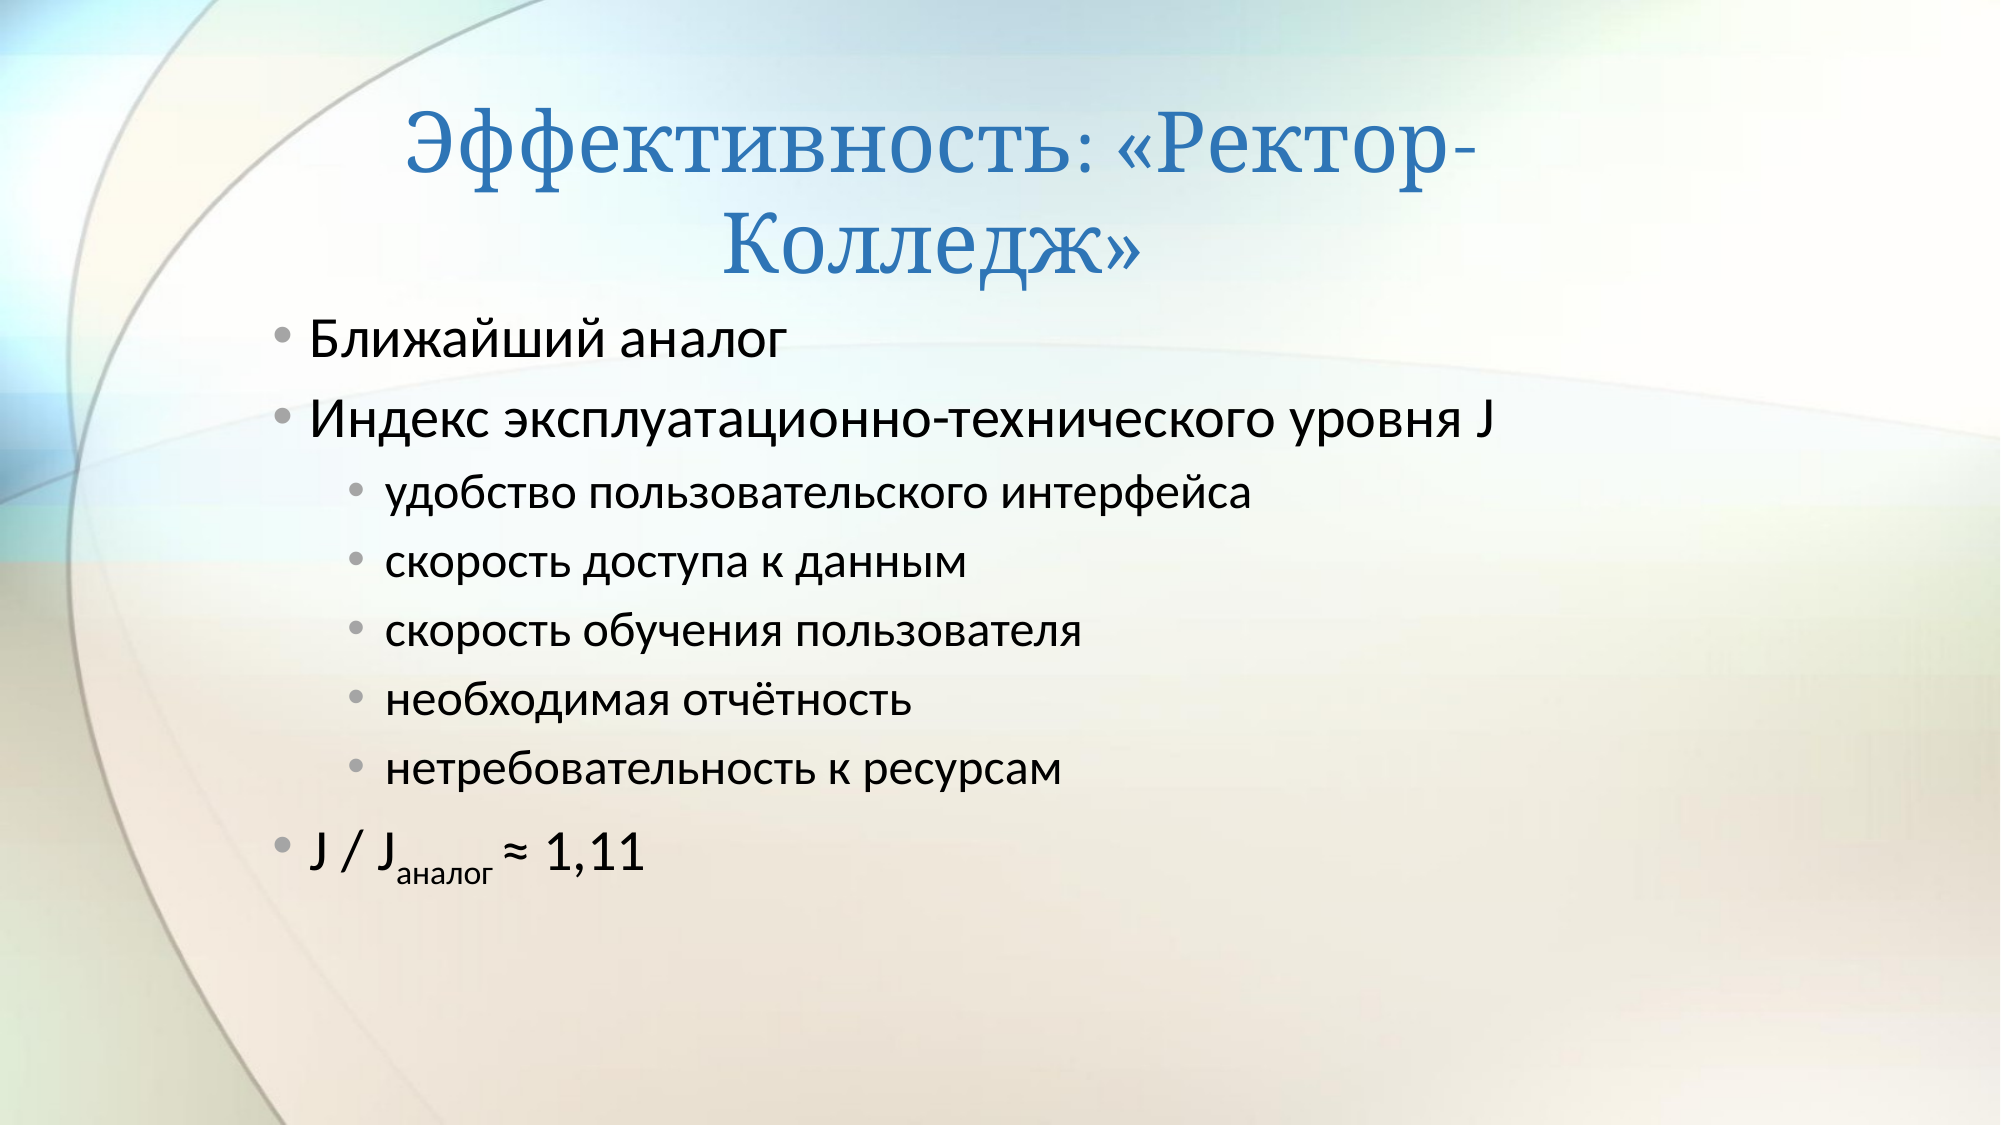

# Эффективность: «Ректор-Колледж»
Ближайший аналог
Индекс эксплуатационно-технического уровня J
удобство пользовательского интерфейса
скорость доступа к данным
скорость обучения пользователя
необходимая отчётность
нетребовательность к ресурсам
J / Jаналог ≈ 1,11